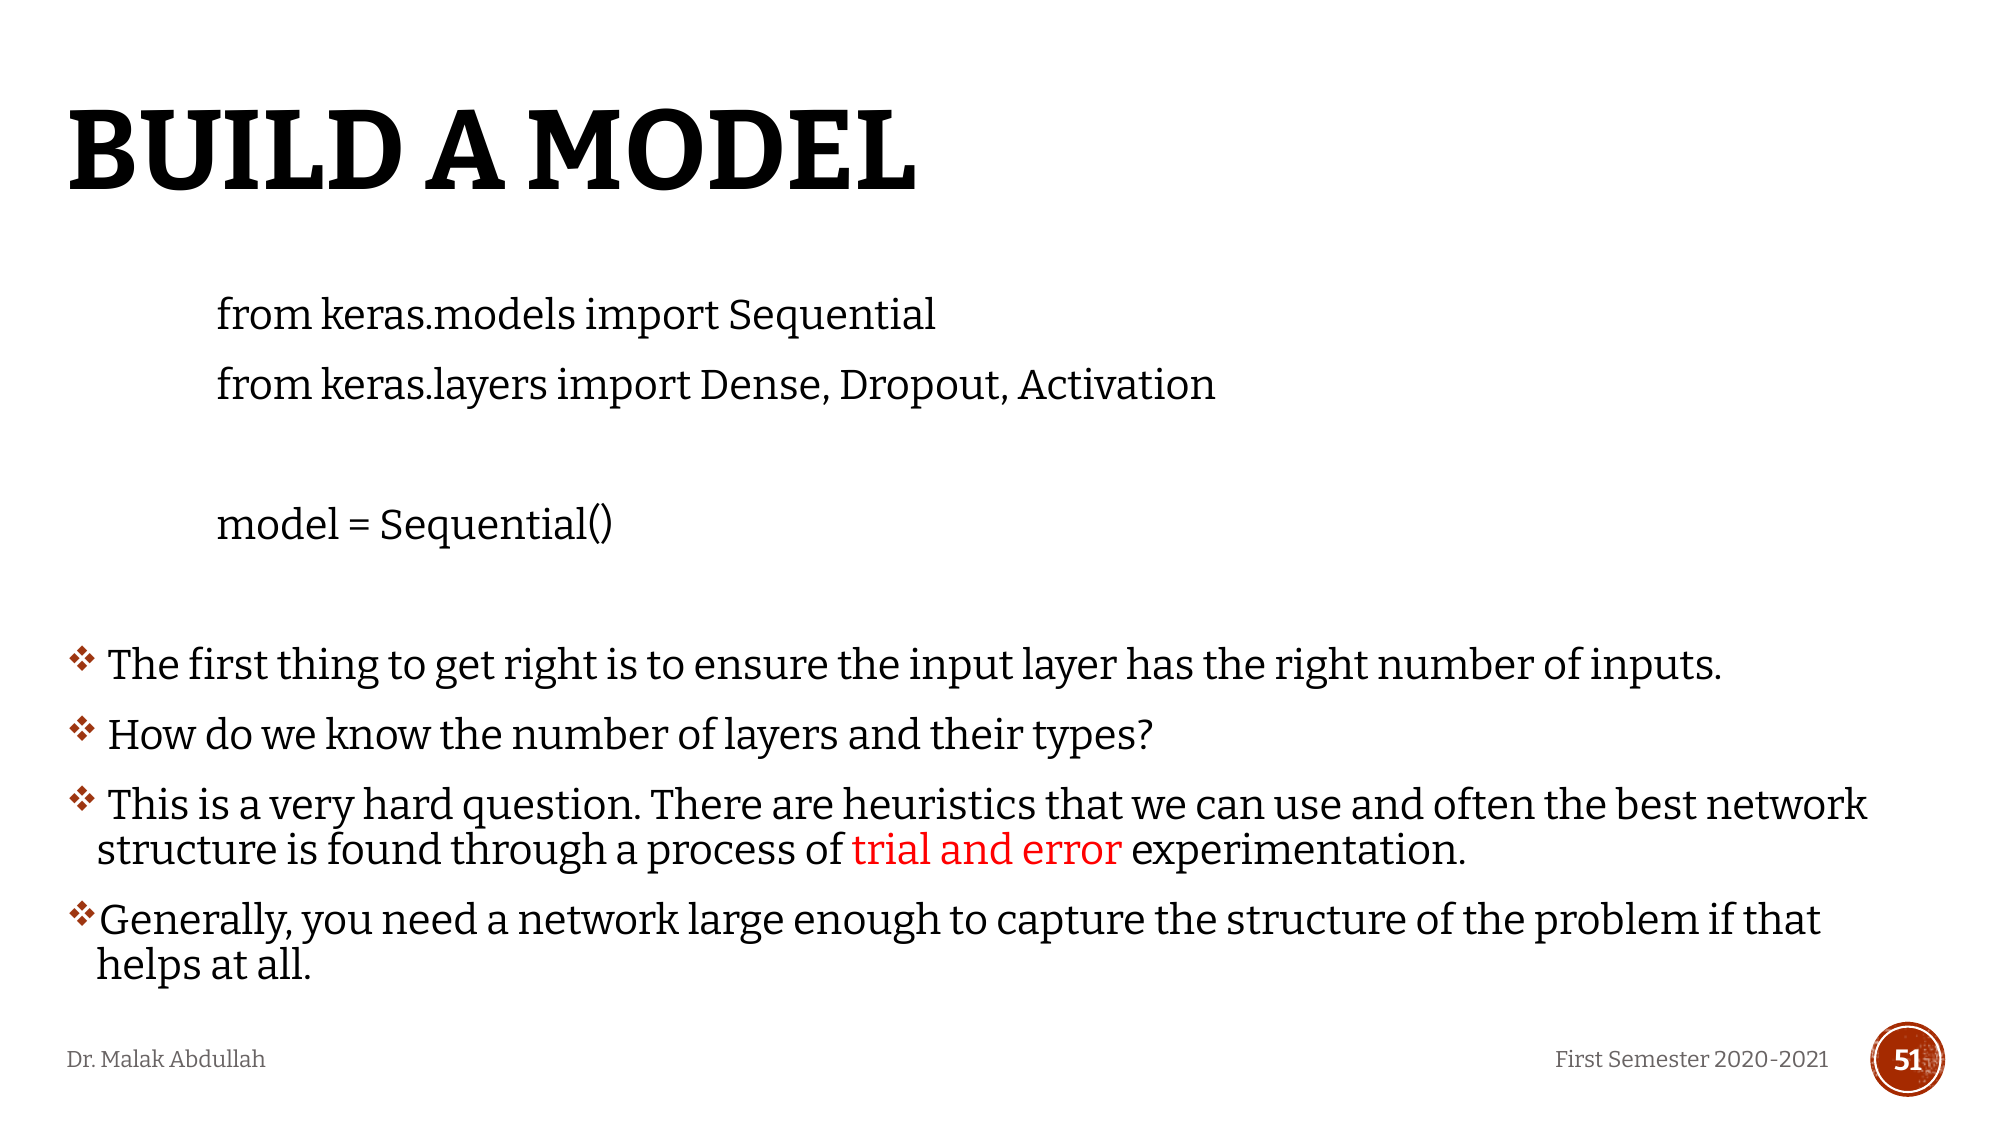

# Build a model
	from keras.models import Sequential
	from keras.layers import Dense, Dropout, Activation

	model = Sequential()

 The first thing to get right is to ensure the input layer has the right number of inputs.
 How do we know the number of layers and their types?
 This is a very hard question. There are heuristics that we can use and often the best network structure is found through a process of trial and error experimentation.
Generally, you need a network large enough to capture the structure of the problem if that helps at all.

Dr. Malak Abdullah
First Semester 2020-2021
51